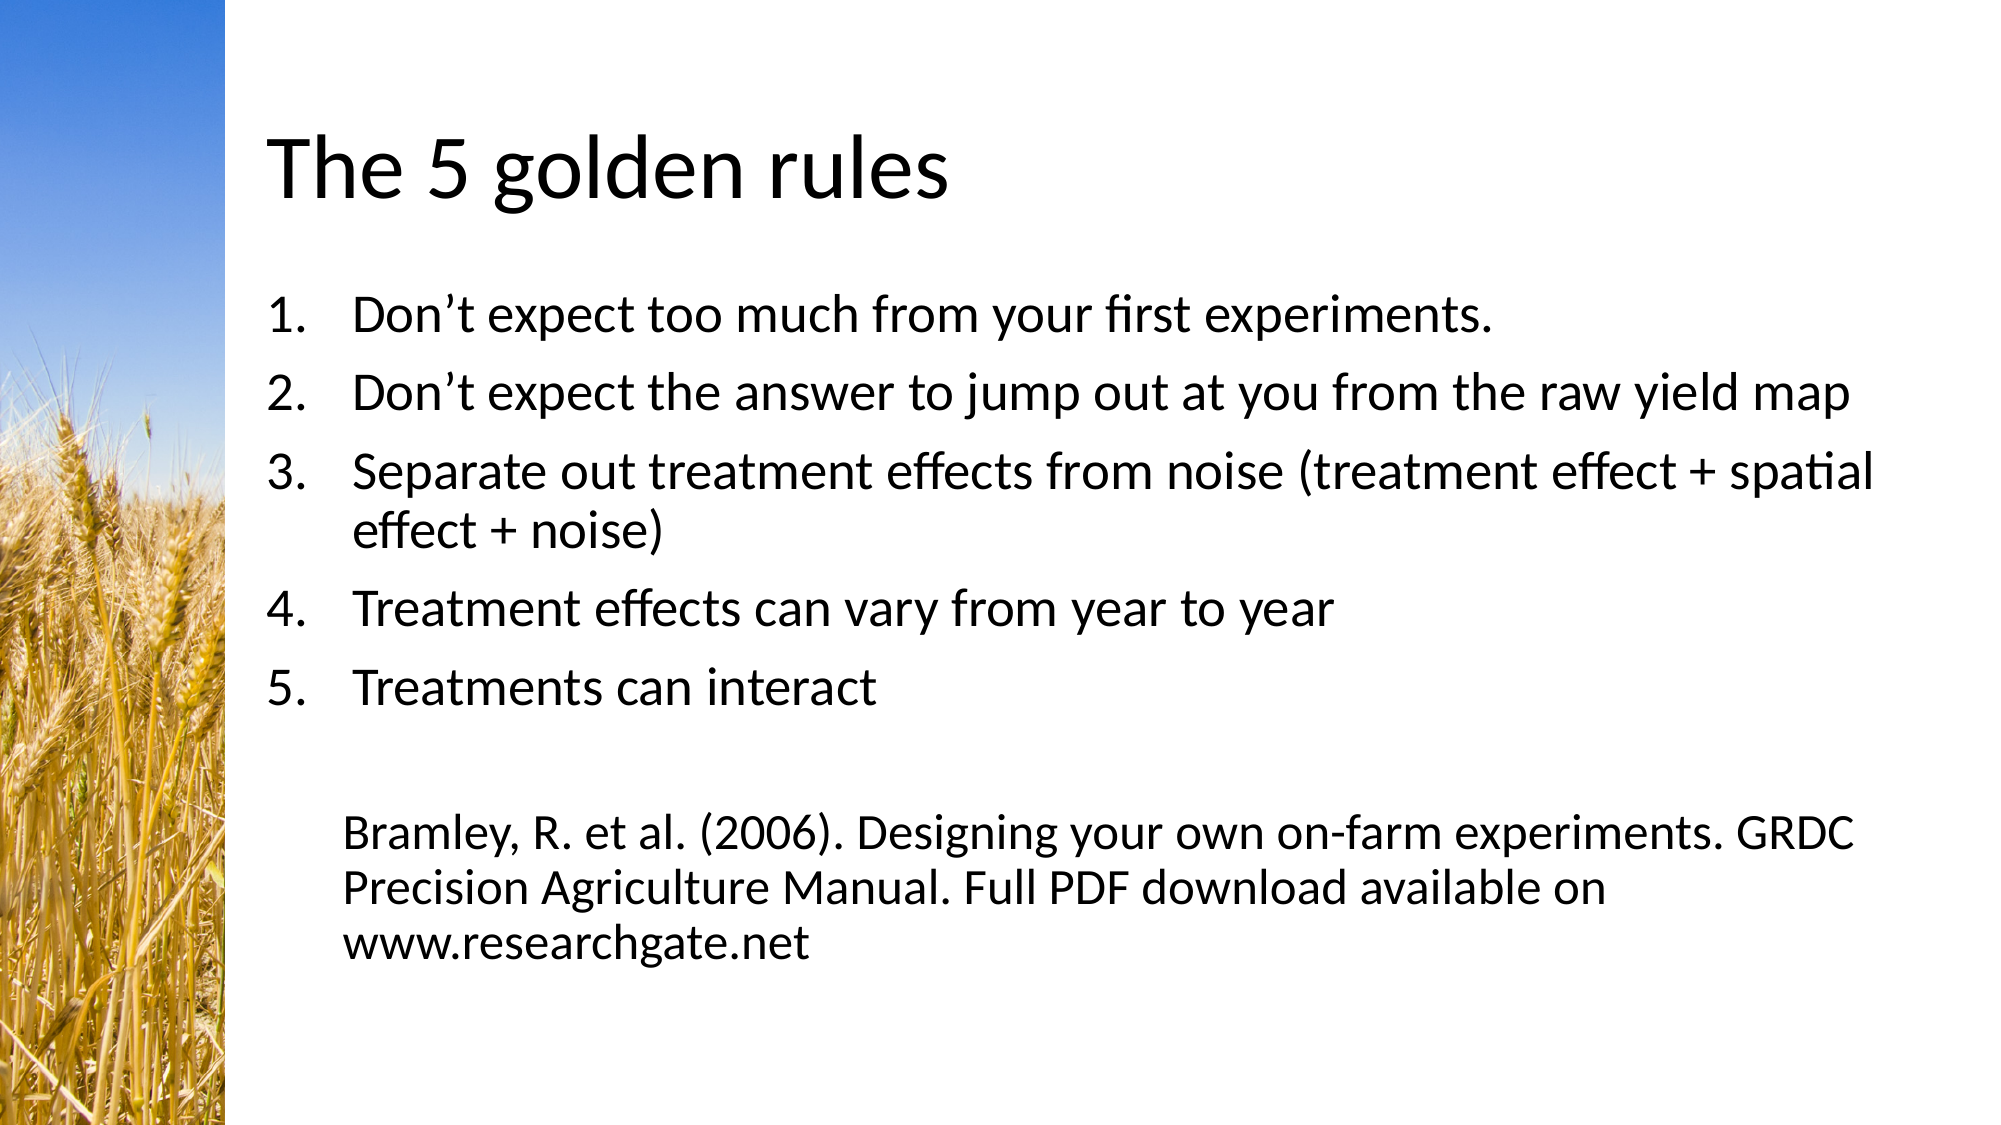

# The 5 golden rules
Don’t expect too much from your first experiments.
Don’t expect the answer to jump out at you from the raw yield map
Separate out treatment effects from noise (treatment effect + spatial effect + noise)
Treatment effects can vary from year to year
Treatments can interact

Bramley, R. et al. (2006). Designing your own on-farm experiments. GRDC Precision Agriculture Manual. Full PDF download available on www.researchgate.net